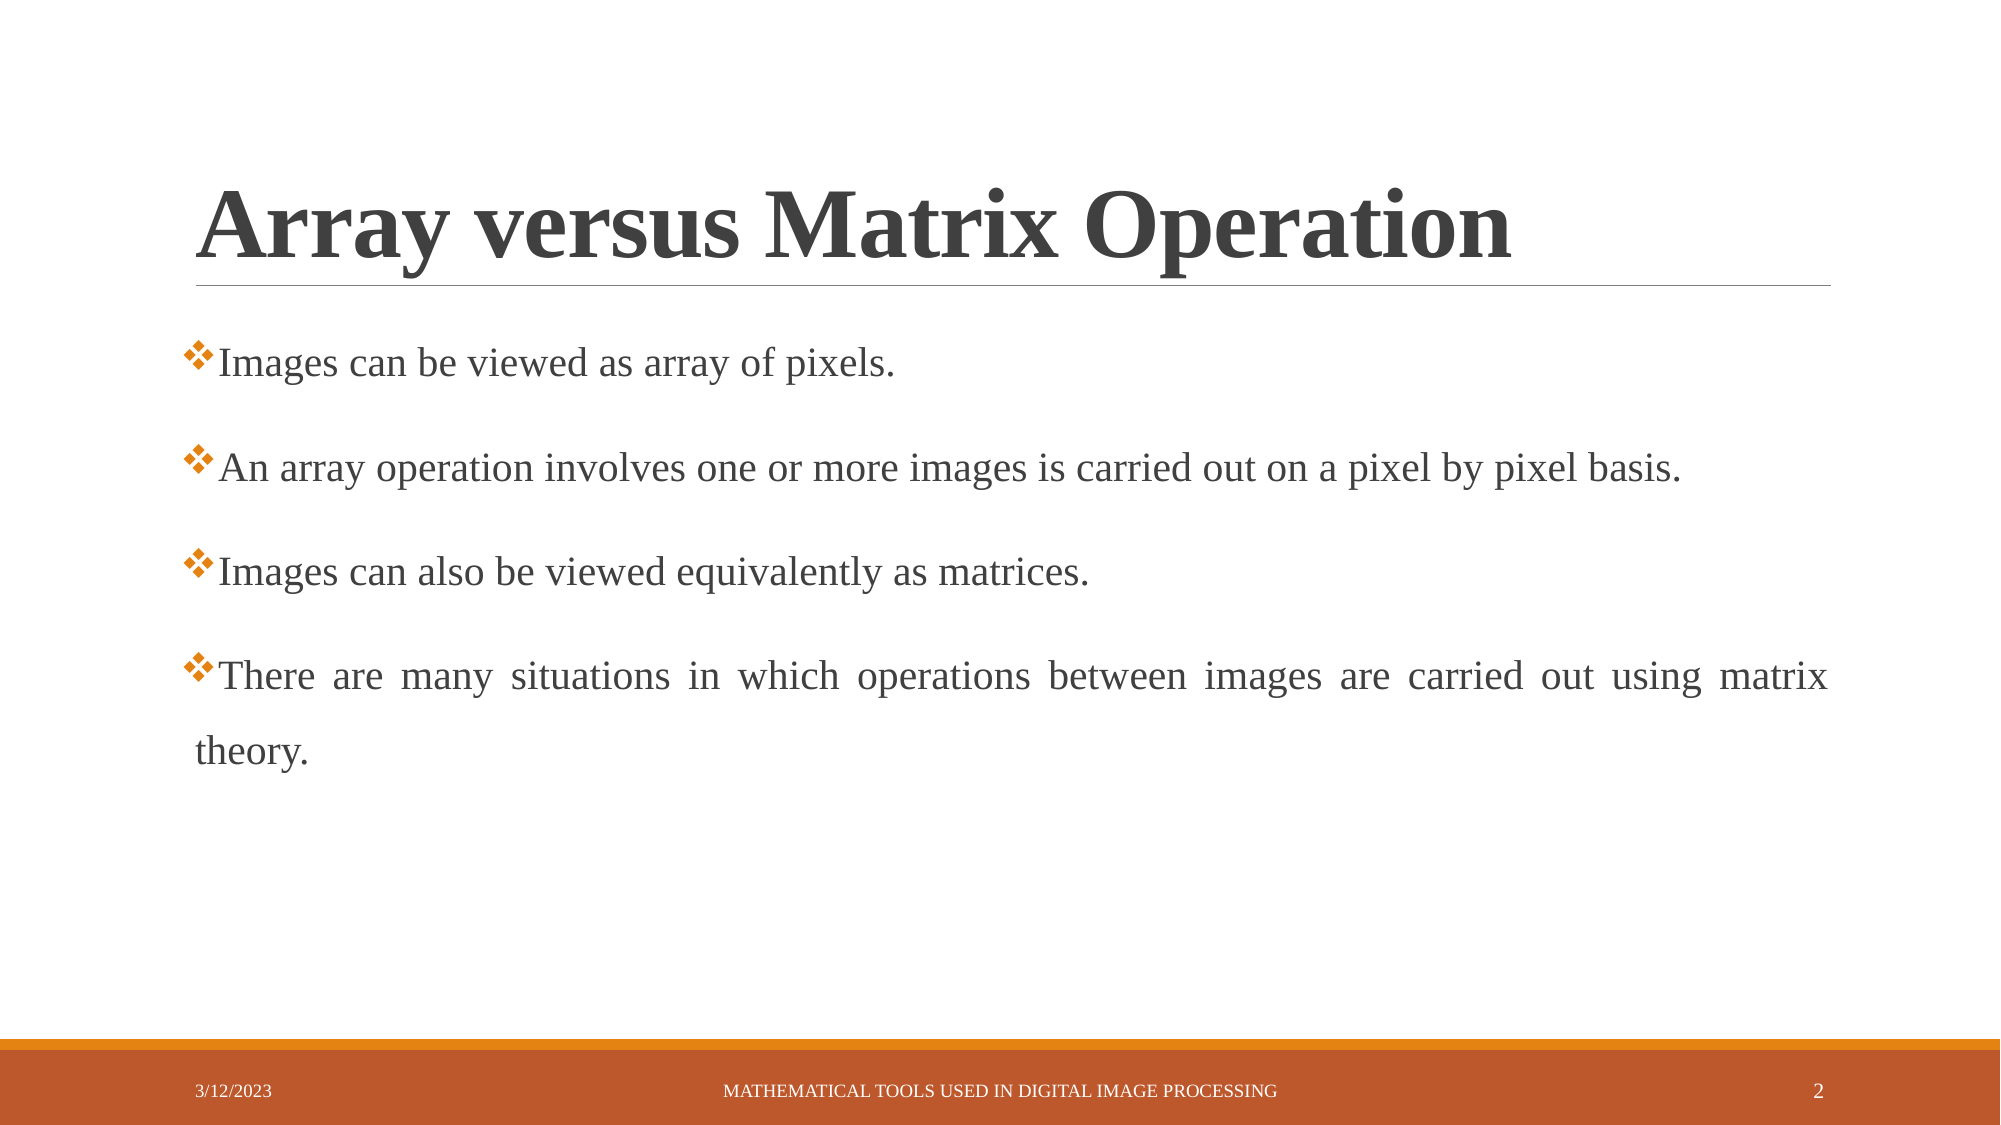

# Array versus Matrix Operation
Images can be viewed as array of pixels.
An array operation involves one or more images is carried out on a pixel by pixel basis.
Images can also be viewed equivalently as matrices.
There are many situations in which operations between images are carried out using matrix theory.

3/12/2023
Mathematical Tools Used in Digital Image Processing
2